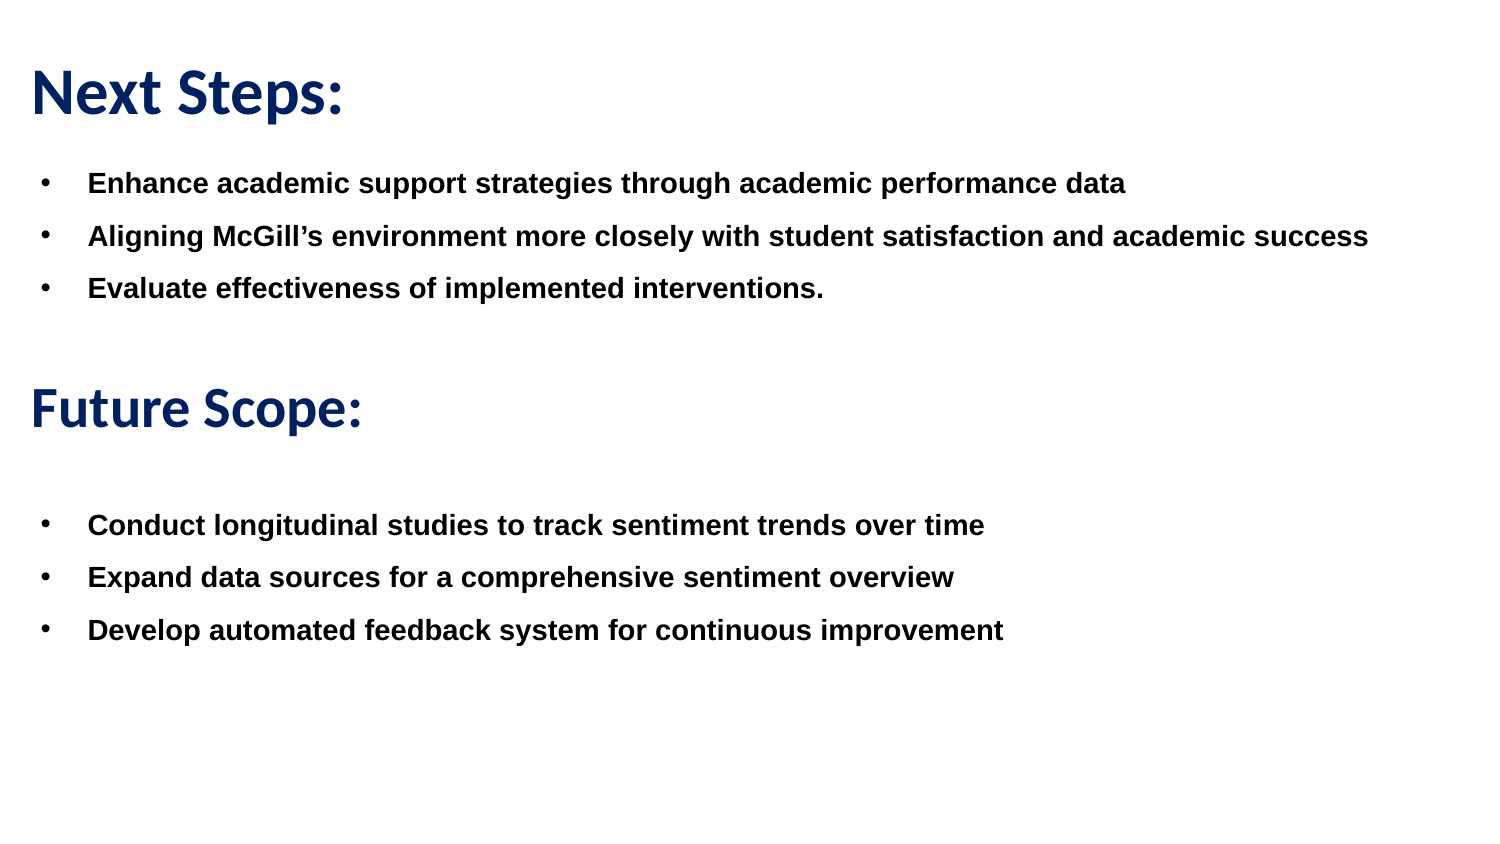

Next Steps:
Enhance academic support strategies through academic performance data
Aligning McGill’s environment more closely with student satisfaction and academic success
Evaluate effectiveness of implemented interventions.

Future Scope:
Conduct longitudinal studies to track sentiment trends over time
Expand data sources for a comprehensive sentiment overview
Develop automated feedback system for continuous improvement